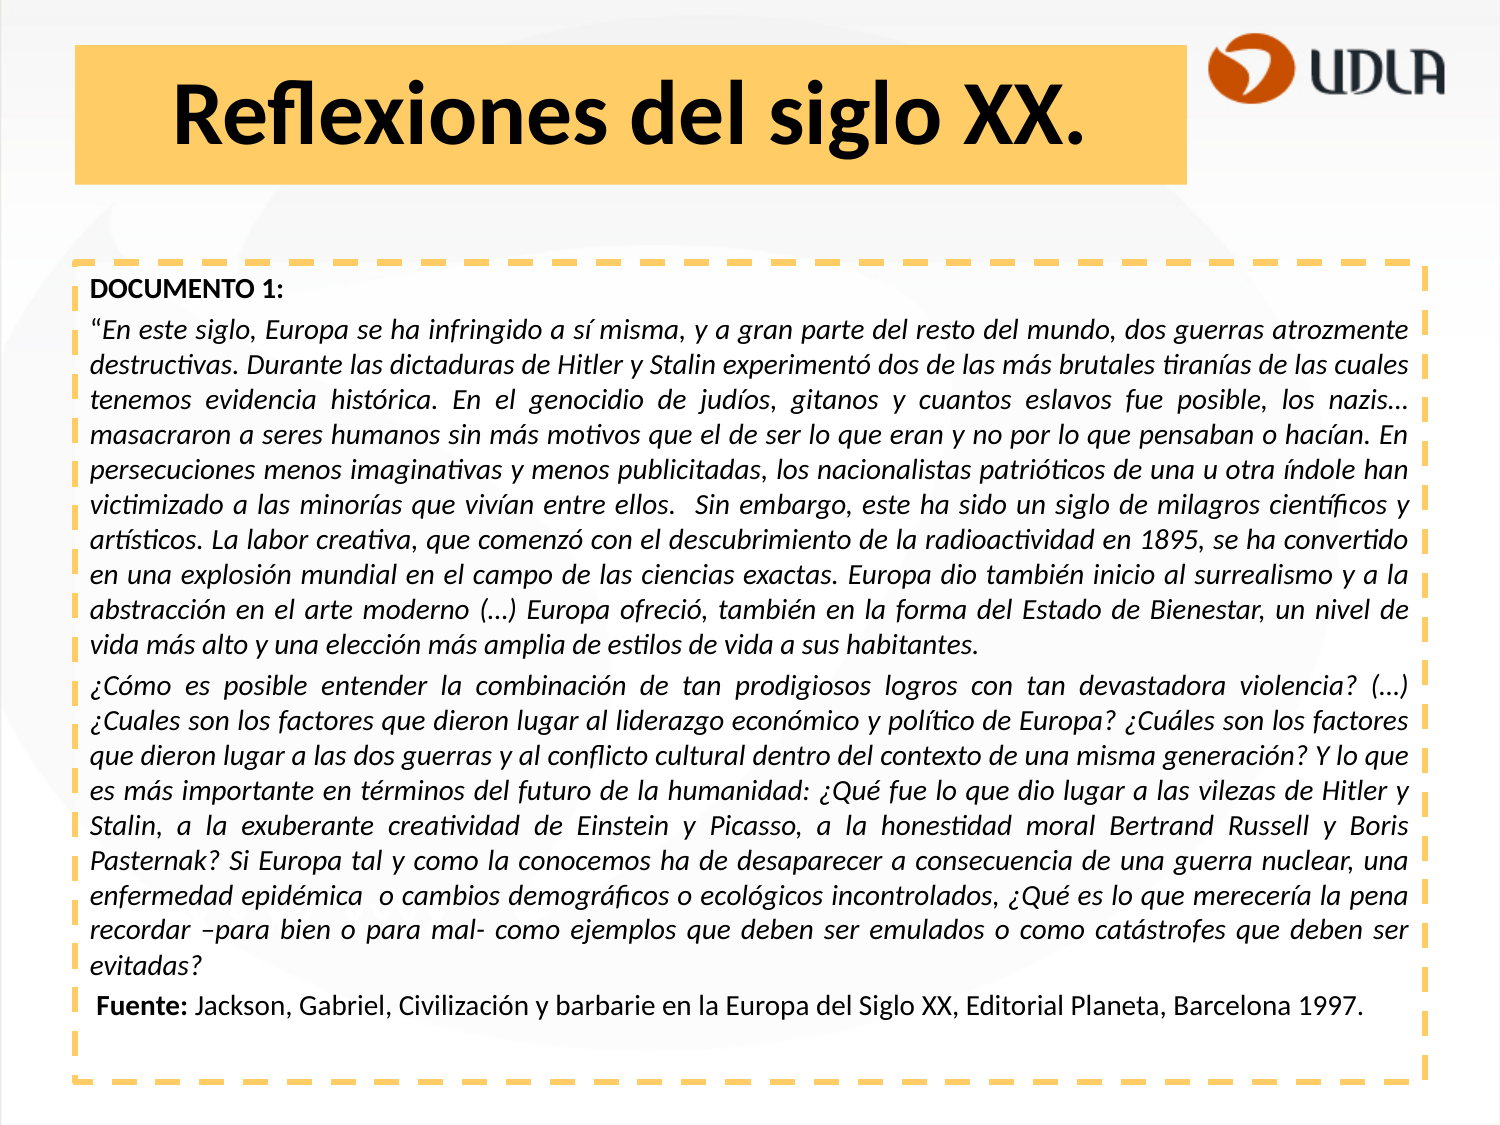

# Reflexiones del siglo XX.
DOCUMENTO 1:
“En este siglo, Europa se ha infringido a sí misma, y a gran parte del resto del mundo, dos guerras atrozmente destructivas. Durante las dictaduras de Hitler y Stalin experimentó dos de las más brutales tiranías de las cuales tenemos evidencia histórica. En el genocidio de judíos, gitanos y cuantos eslavos fue posible, los nazis… masacraron a seres humanos sin más motivos que el de ser lo que eran y no por lo que pensaban o hacían. En persecuciones menos imaginativas y menos publicitadas, los nacionalistas patrióticos de una u otra índole han victimizado a las minorías que vivían entre ellos.  Sin embargo, este ha sido un siglo de milagros científicos y artísticos. La labor creativa, que comenzó con el descubrimiento de la radioactividad en 1895, se ha convertido en una explosión mundial en el campo de las ciencias exactas. Europa dio también inicio al surrealismo y a la abstracción en el arte moderno (…) Europa ofreció, también en la forma del Estado de Bienestar, un nivel de vida más alto y una elección más amplia de estilos de vida a sus habitantes.
¿Cómo es posible entender la combinación de tan prodigiosos logros con tan devastadora violencia? (…) ¿Cuales son los factores que dieron lugar al liderazgo económico y político de Europa? ¿Cuáles son los factores que dieron lugar a las dos guerras y al conflicto cultural dentro del contexto de una misma generación? Y lo que es más importante en términos del futuro de la humanidad: ¿Qué fue lo que dio lugar a las vilezas de Hitler y Stalin, a la exuberante creatividad de Einstein y Picasso, a la honestidad moral Bertrand Russell y Boris Pasternak? Si Europa tal y como la conocemos ha de desaparecer a consecuencia de una guerra nuclear, una enfermedad epidémica  o cambios demográficos o ecológicos incontrolados, ¿Qué es lo que merecería la pena recordar –para bien o para mal- como ejemplos que deben ser emulados o como catástrofes que deben ser evitadas?
 Fuente: Jackson, Gabriel, Civilización y barbarie en la Europa del Siglo XX, Editorial Planeta, Barcelona 1997.